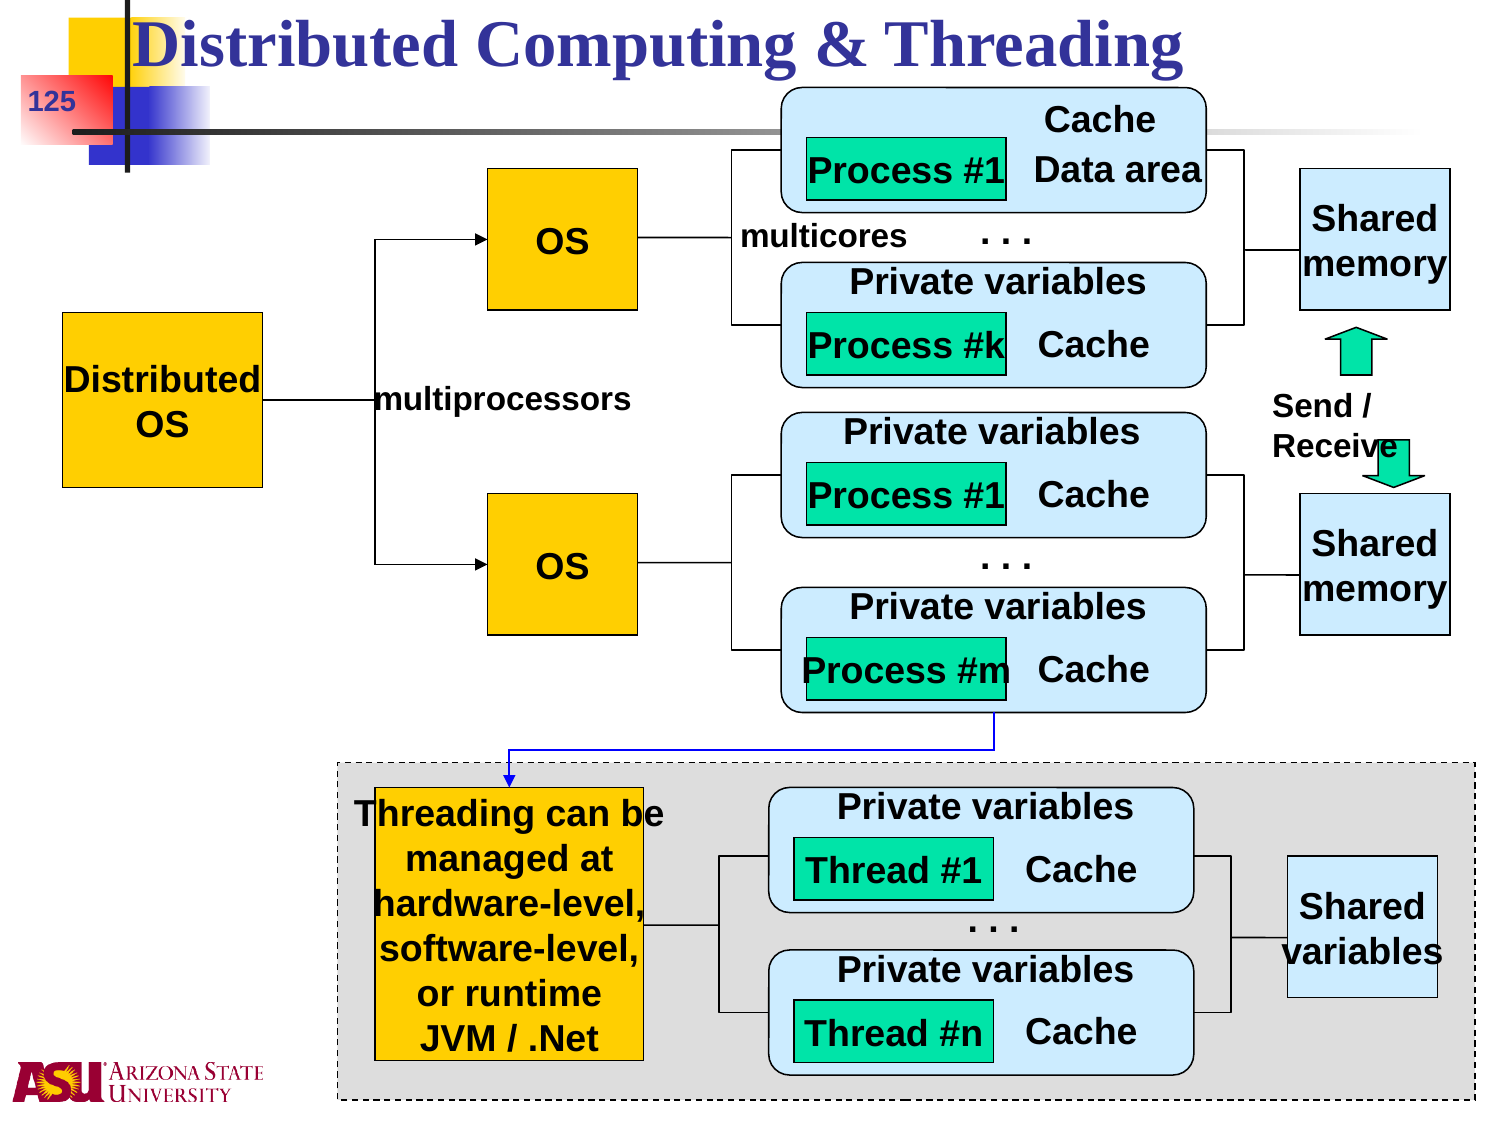

# Distributed Computing & Threading
125

Cache
Process #1
Data area

OS
Shared
memory
. . .

Private variables

Distributed
OS
Process #k
Cache

multicores

Send / Receive

multiprocessors
Private variables

Process #1
Cache

OS
Shared
memory
. . .

Private variables

Process #m
Cache

Private variables
Threading can be
managed at
hardware-level,
software-level,
or runtime
JVM / .Net

Thread #1
Cache

Shared
variables
. . .

Private variables

Thread #n
Cache